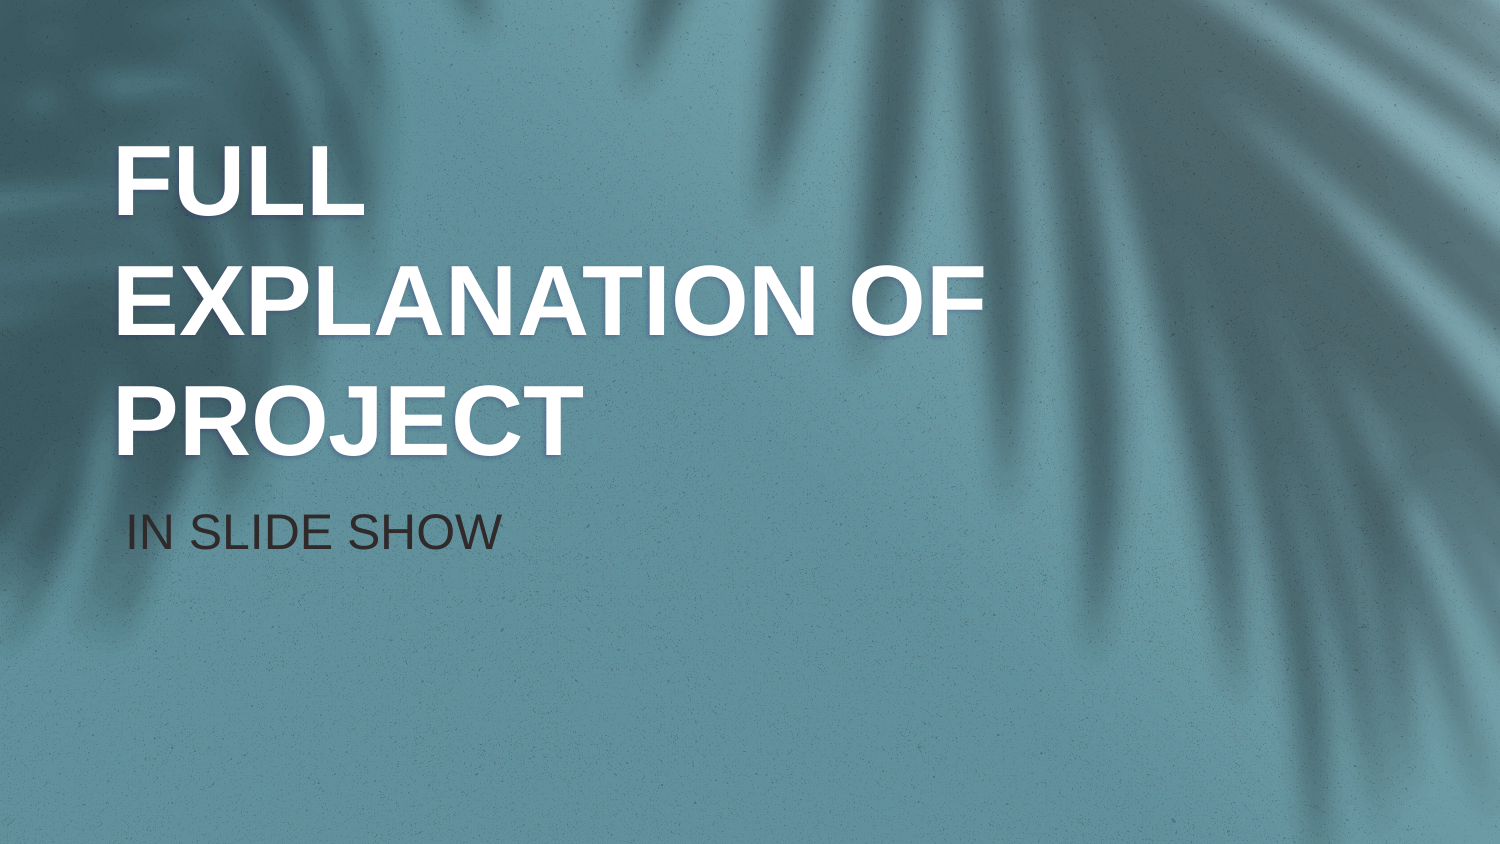

# FULL EXPLANATION OF PROJECT
IN SLIDE SHOW